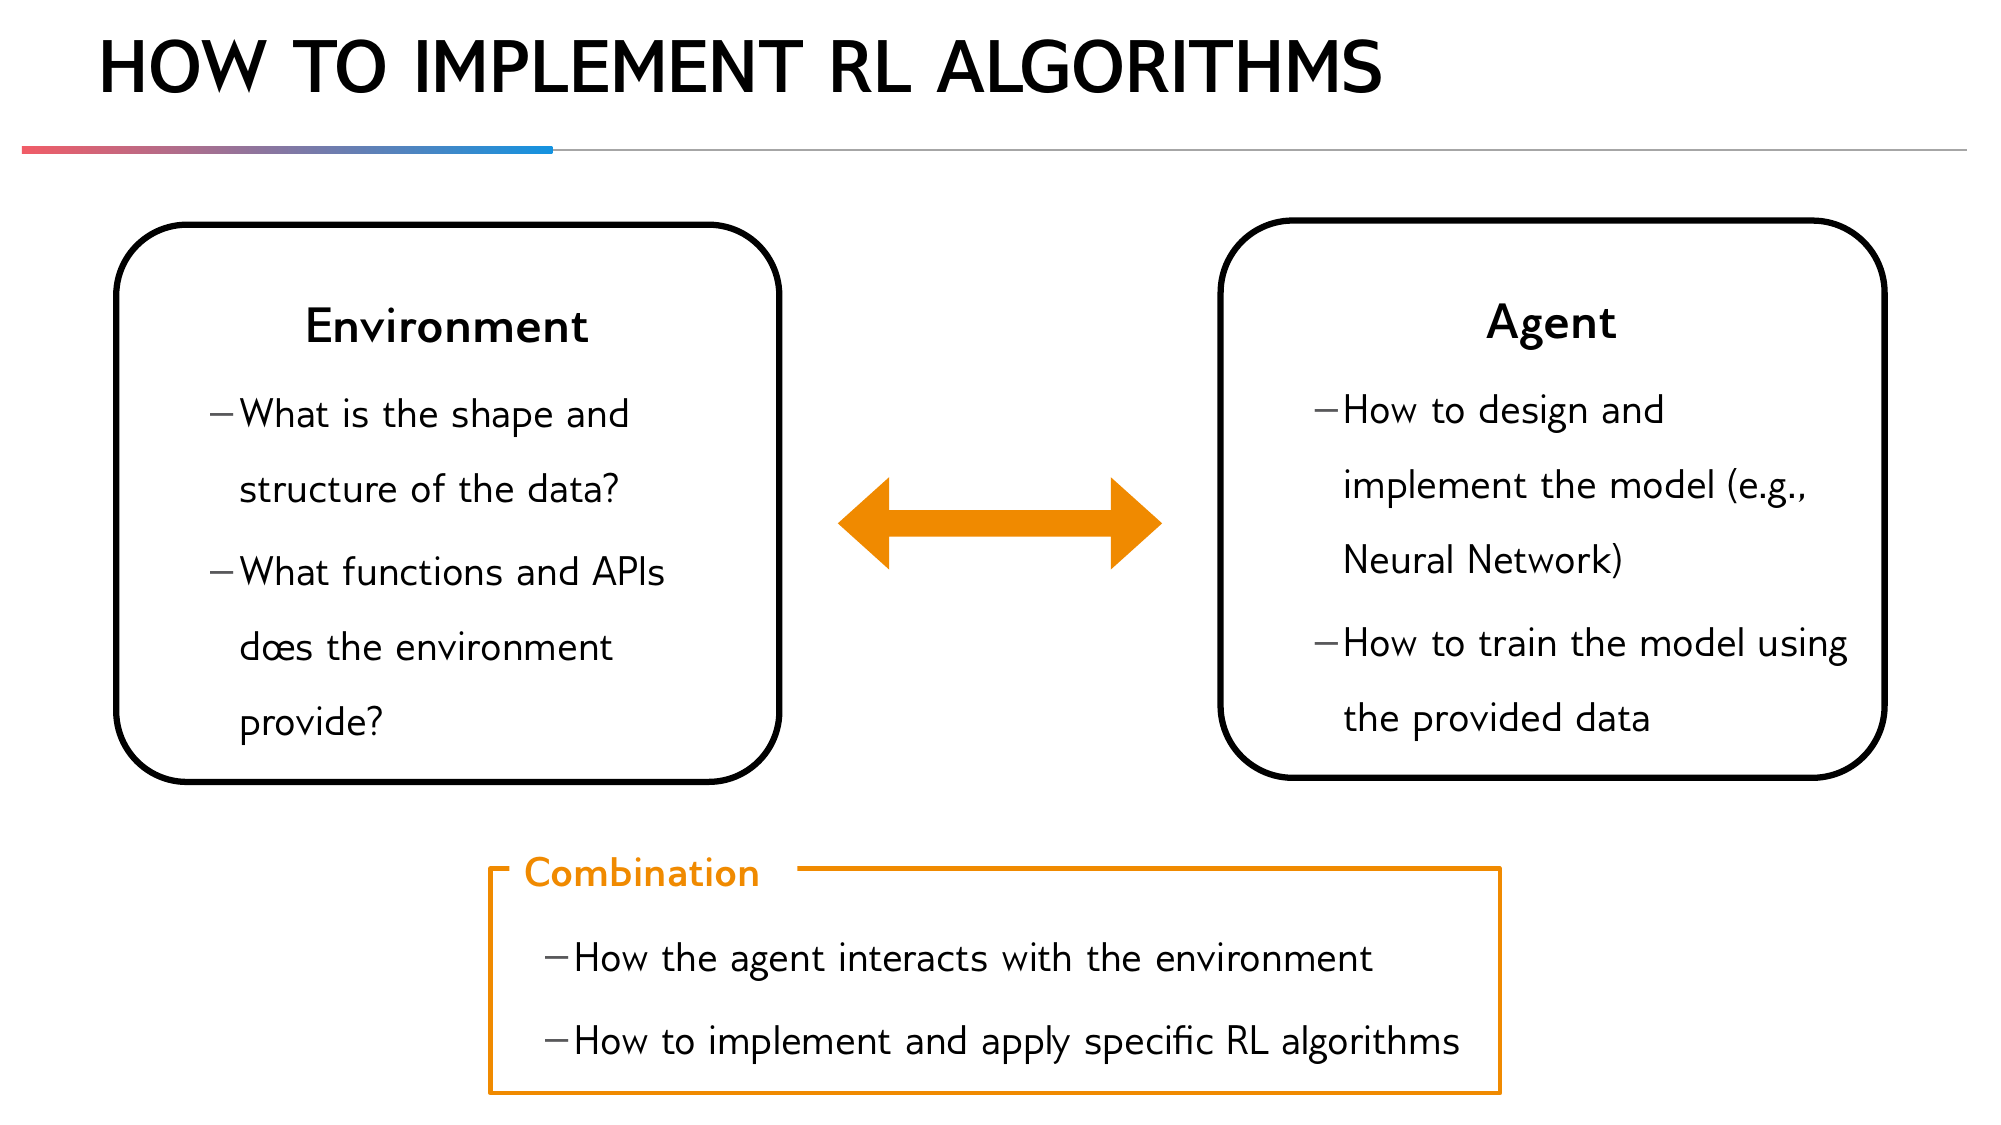

# How to implement RL algorithms
Agent
How to design and implement the model (e.g., Neural Network)
How to train the model using the provided data
Environment
What is the shape and structure of the data?
What functions and APIs does the environment provide?

Combination

How the agent interacts with the environment
How to implement and apply specific RL algorithms